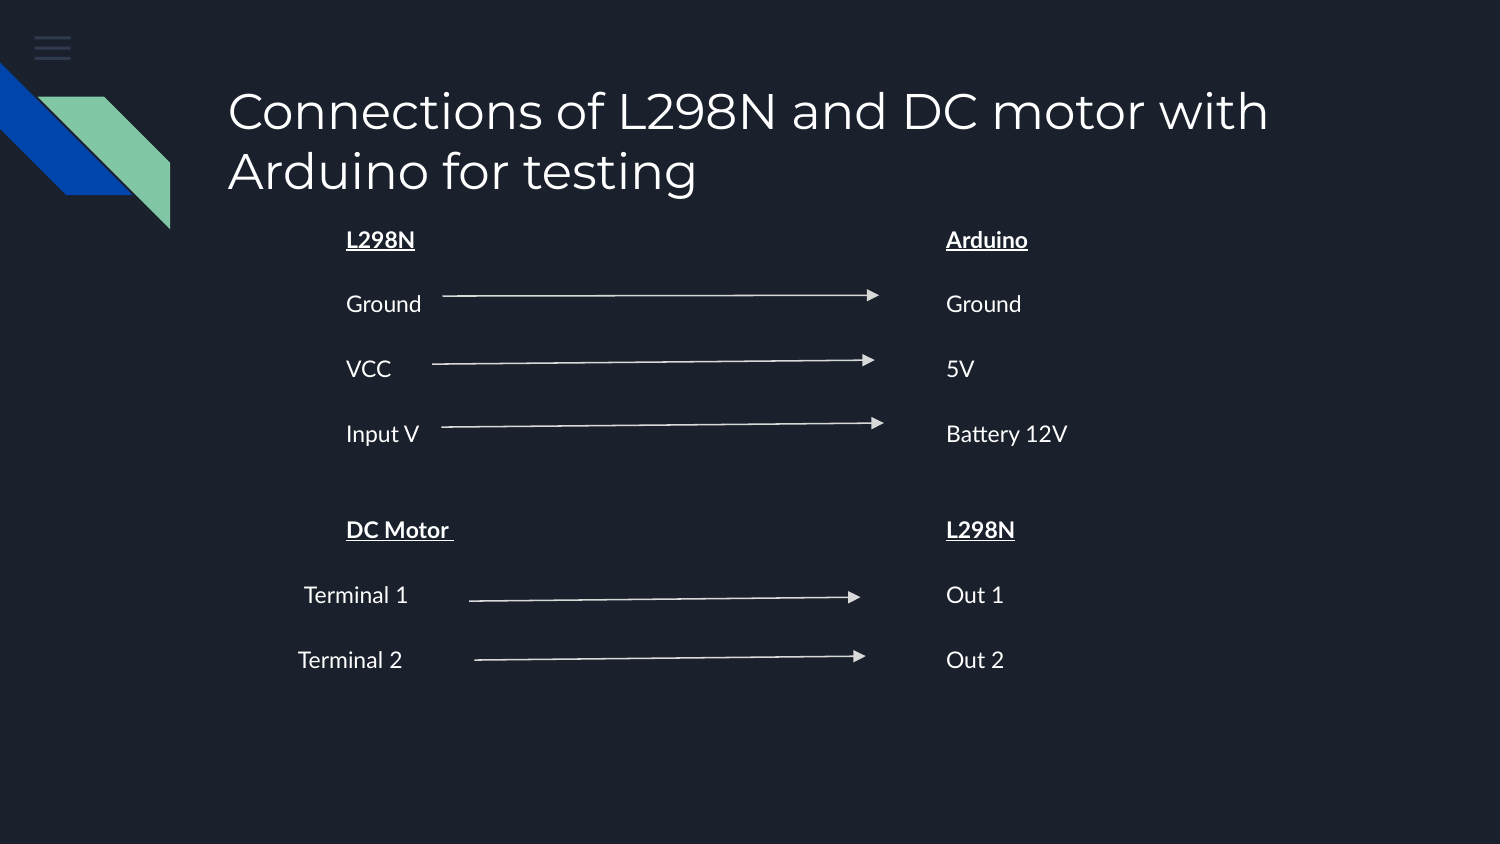

# Connections of L298N and DC motor with Arduino for testing
	L298N	 			Arduino
	Ground 				Ground
	VCC				5V
	Input V				Battery 12V
	DC Motor 				L298N
                  Terminal 1				Out 1
                 Terminal 2				Out 2